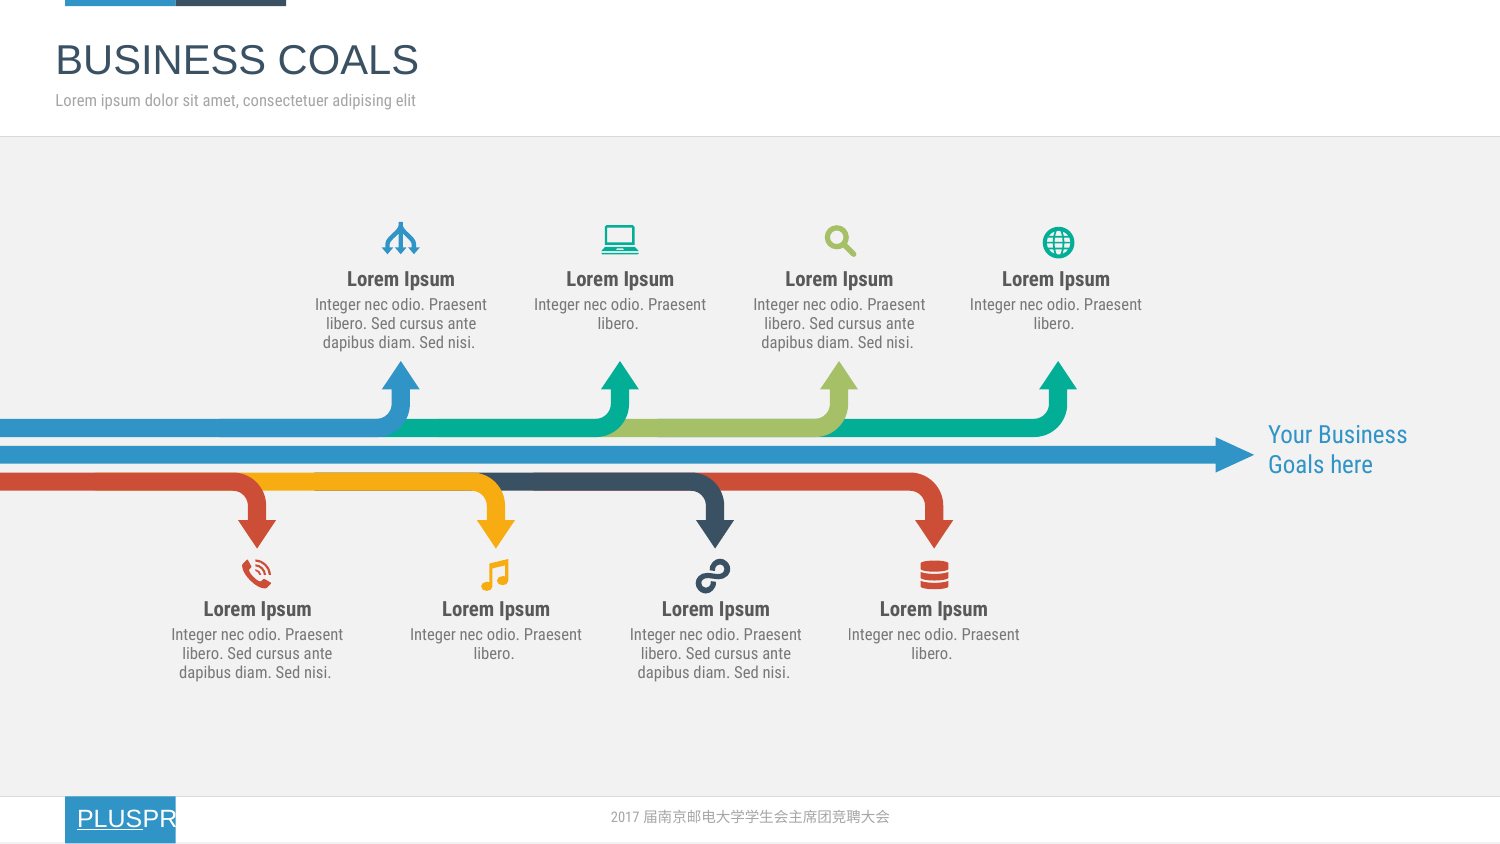

# BUSINESS COALS
Lorem ipsum dolor sit amet, consectetuer adipising elit

Lorem Ipsum
Integer nec odio. Praesent libero. Sed cursus ante dapibus diam. Sed nisi.

Lorem Ipsum
Integer nec odio. Praesent libero.

Lorem Ipsum
Integer nec odio. Praesent libero. Sed cursus ante dapibus diam. Sed nisi.

Lorem Ipsum
Integer nec odio. Praesent libero.

Your Business Goals here

Lorem Ipsum
Integer nec odio. Praesent libero. Sed cursus ante dapibus diam. Sed nisi.

Lorem Ipsum
Integer nec odio. Praesent libero.

Lorem Ipsum
Integer nec odio. Praesent libero. Sed cursus ante dapibus diam. Sed nisi.

Lorem Ipsum
Integer nec odio. Praesent libero.